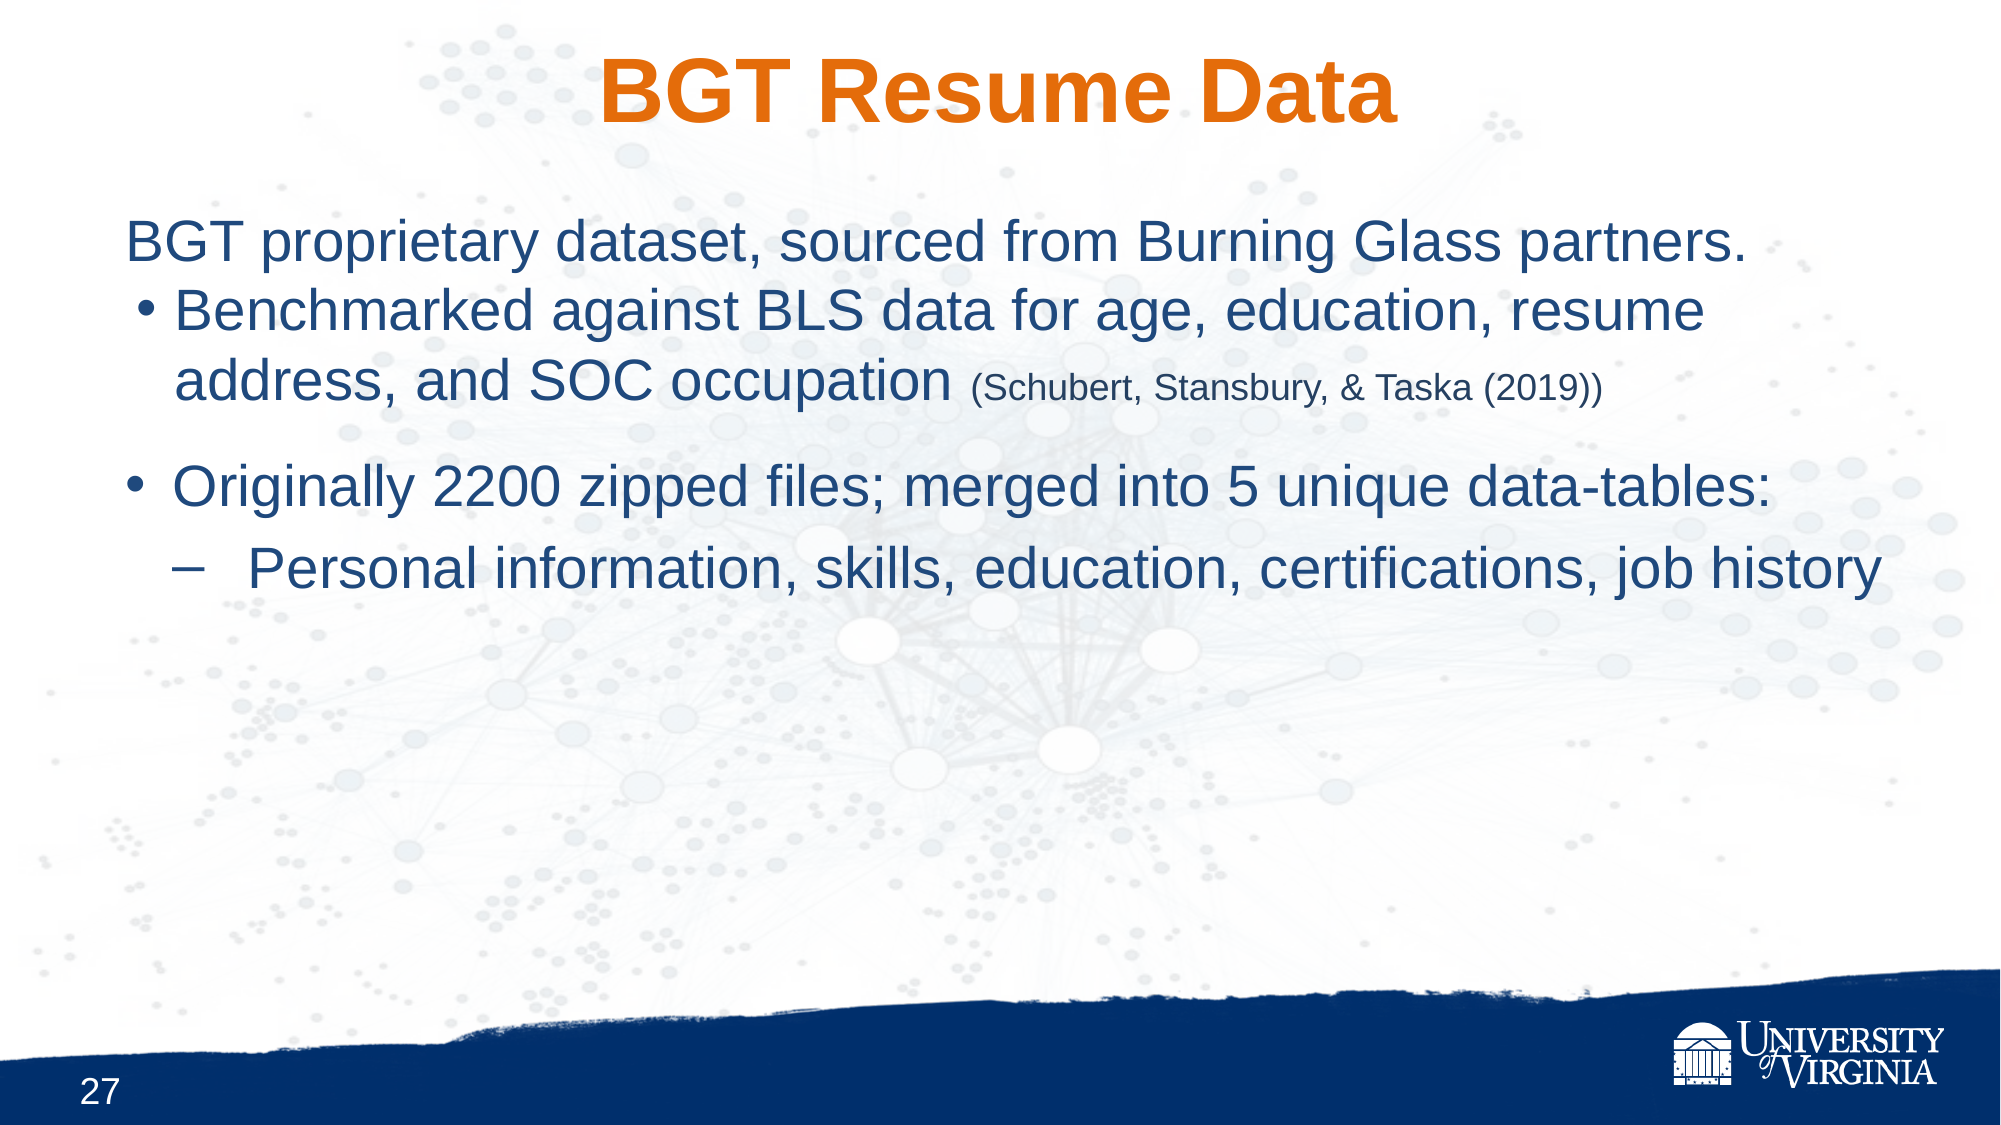

# BGT Resume Data
BGT proprietary dataset, sourced from Burning Glass partners.

Originally 2200 zipped files; merged into 5 unique data-tables:
Personal information, skills, education, certifications, job history

Benchmarked against BLS data for age, education, resume address, and SOC occupation (Schubert, Stansbury, & Taska (2019))
27